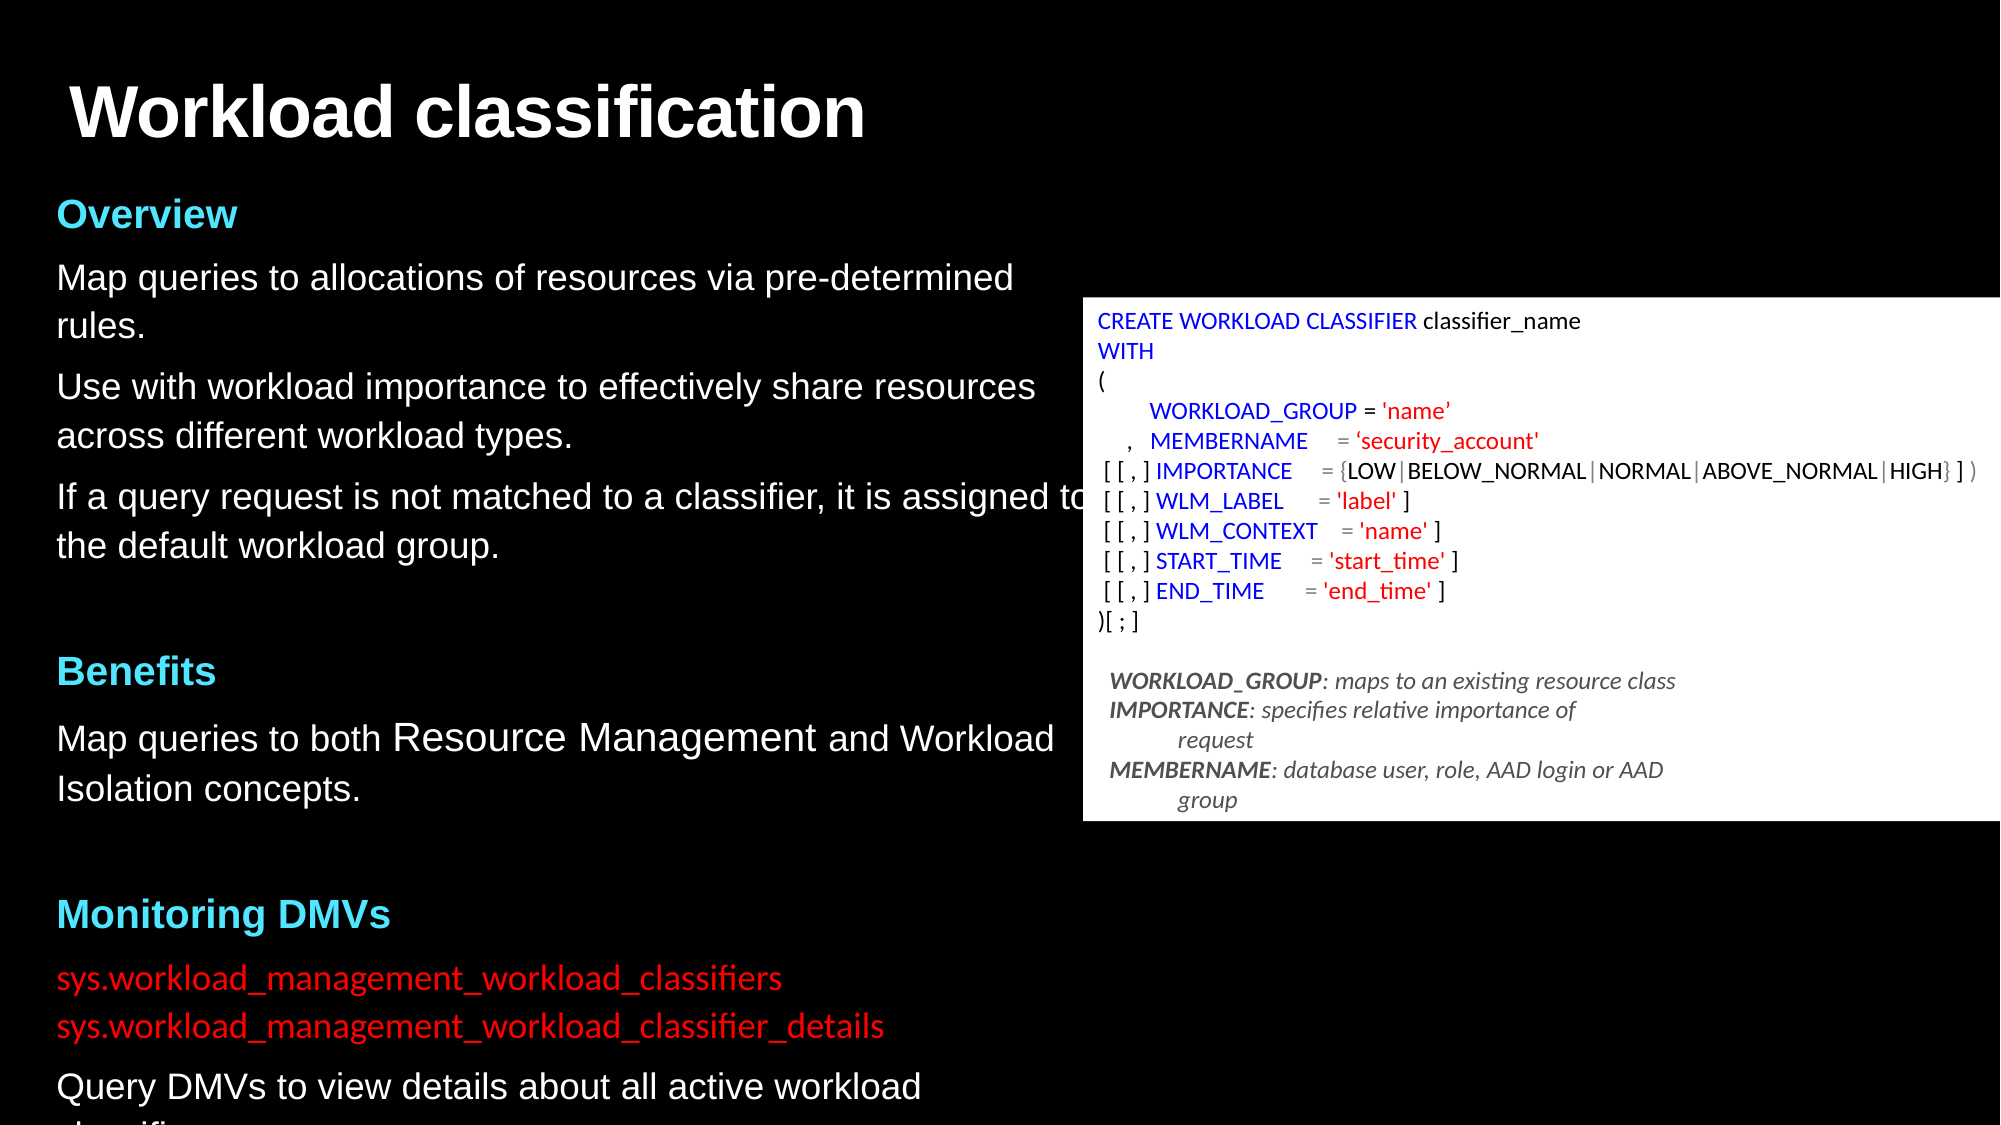

# Workload classification
Overview
Map queries to allocations of resources via pre-determined rules.
Use with workload importance to effectively share resources across different workload types.
If a query request is not matched to a classifier, it is assigned to the default workload group.

Benefits
Map queries to both Resource Management and Workload Isolation concepts.

Monitoring DMVs
sys.workload_management_workload_classifiers sys.workload_management_workload_classifier_details
Query DMVs to view details about all active workload classifiers.
CREATE WORKLOAD CLASSIFIER classifier_name
WITH
(
         WORKLOAD_GROUP = 'name’
     ,   MEMBERNAME     = ‘security_account'
 [ [ , ] IMPORTANCE     = {LOW|BELOW_NORMAL|NORMAL|ABOVE_NORMAL|HIGH} ] )
 [ [ , ] WLM_LABEL      = 'label' ]
 [ [ , ] WLM_CONTEXT    = 'name' ]
 [ [ , ] START_TIME     = 'start_time' ]
 [ [ , ] END_TIME       = 'end_time' ]
)[ ; ]
  WORKLOAD_GROUP: maps to an existing resource class
  IMPORTANCE: specifies relative importance of
              request
  MEMBERNAME: database user, role, AAD login or AAD
              group